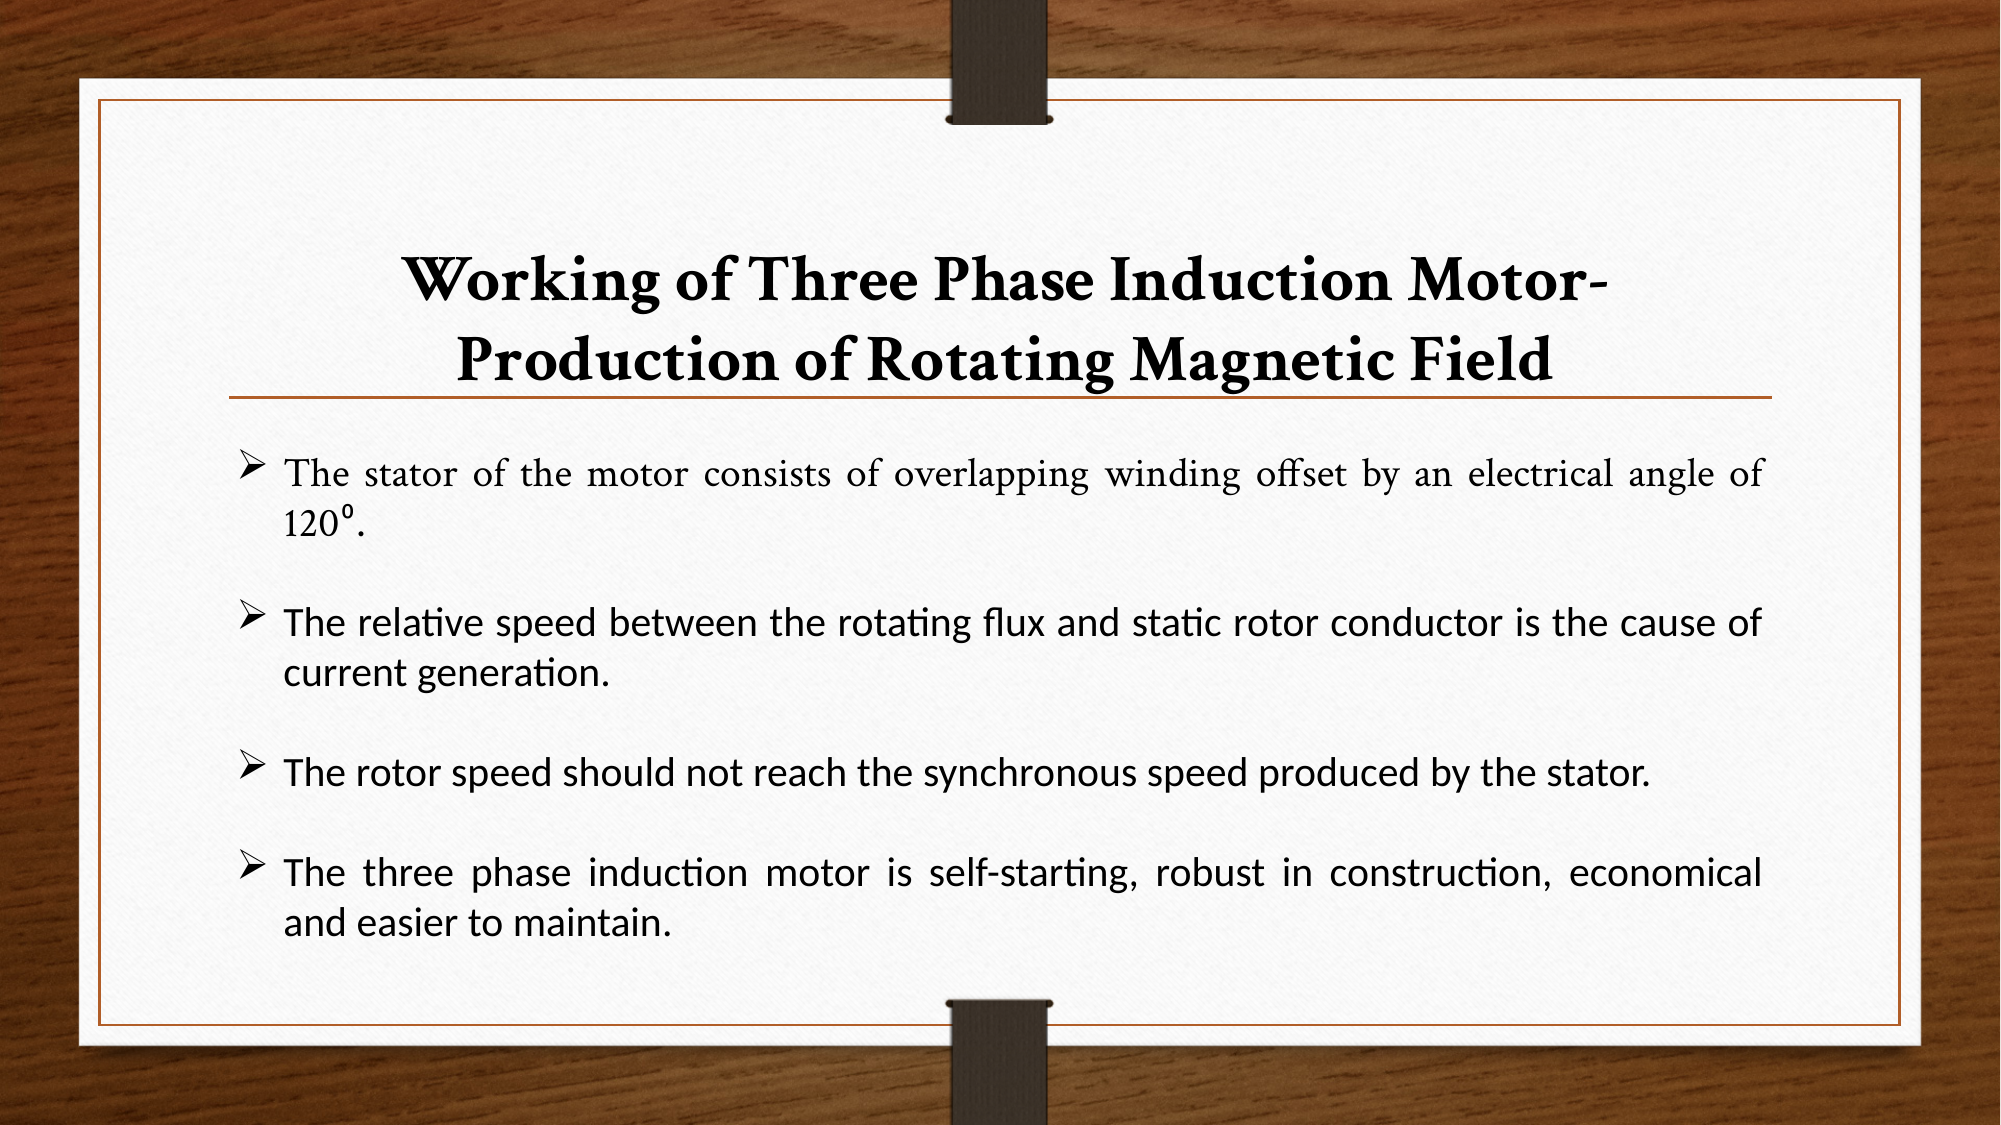

Working of Three Phase Induction Motor- Production of Rotating Magnetic Field
The stator of the motor consists of overlapping winding offset by an electrical angle of 120⁰.

The relative speed between the rotating flux and static rotor conductor is the cause of current generation.

The rotor speed should not reach the synchronous speed produced by the stator.

The three phase induction motor is self-starting, robust in construction, economical and easier to maintain.